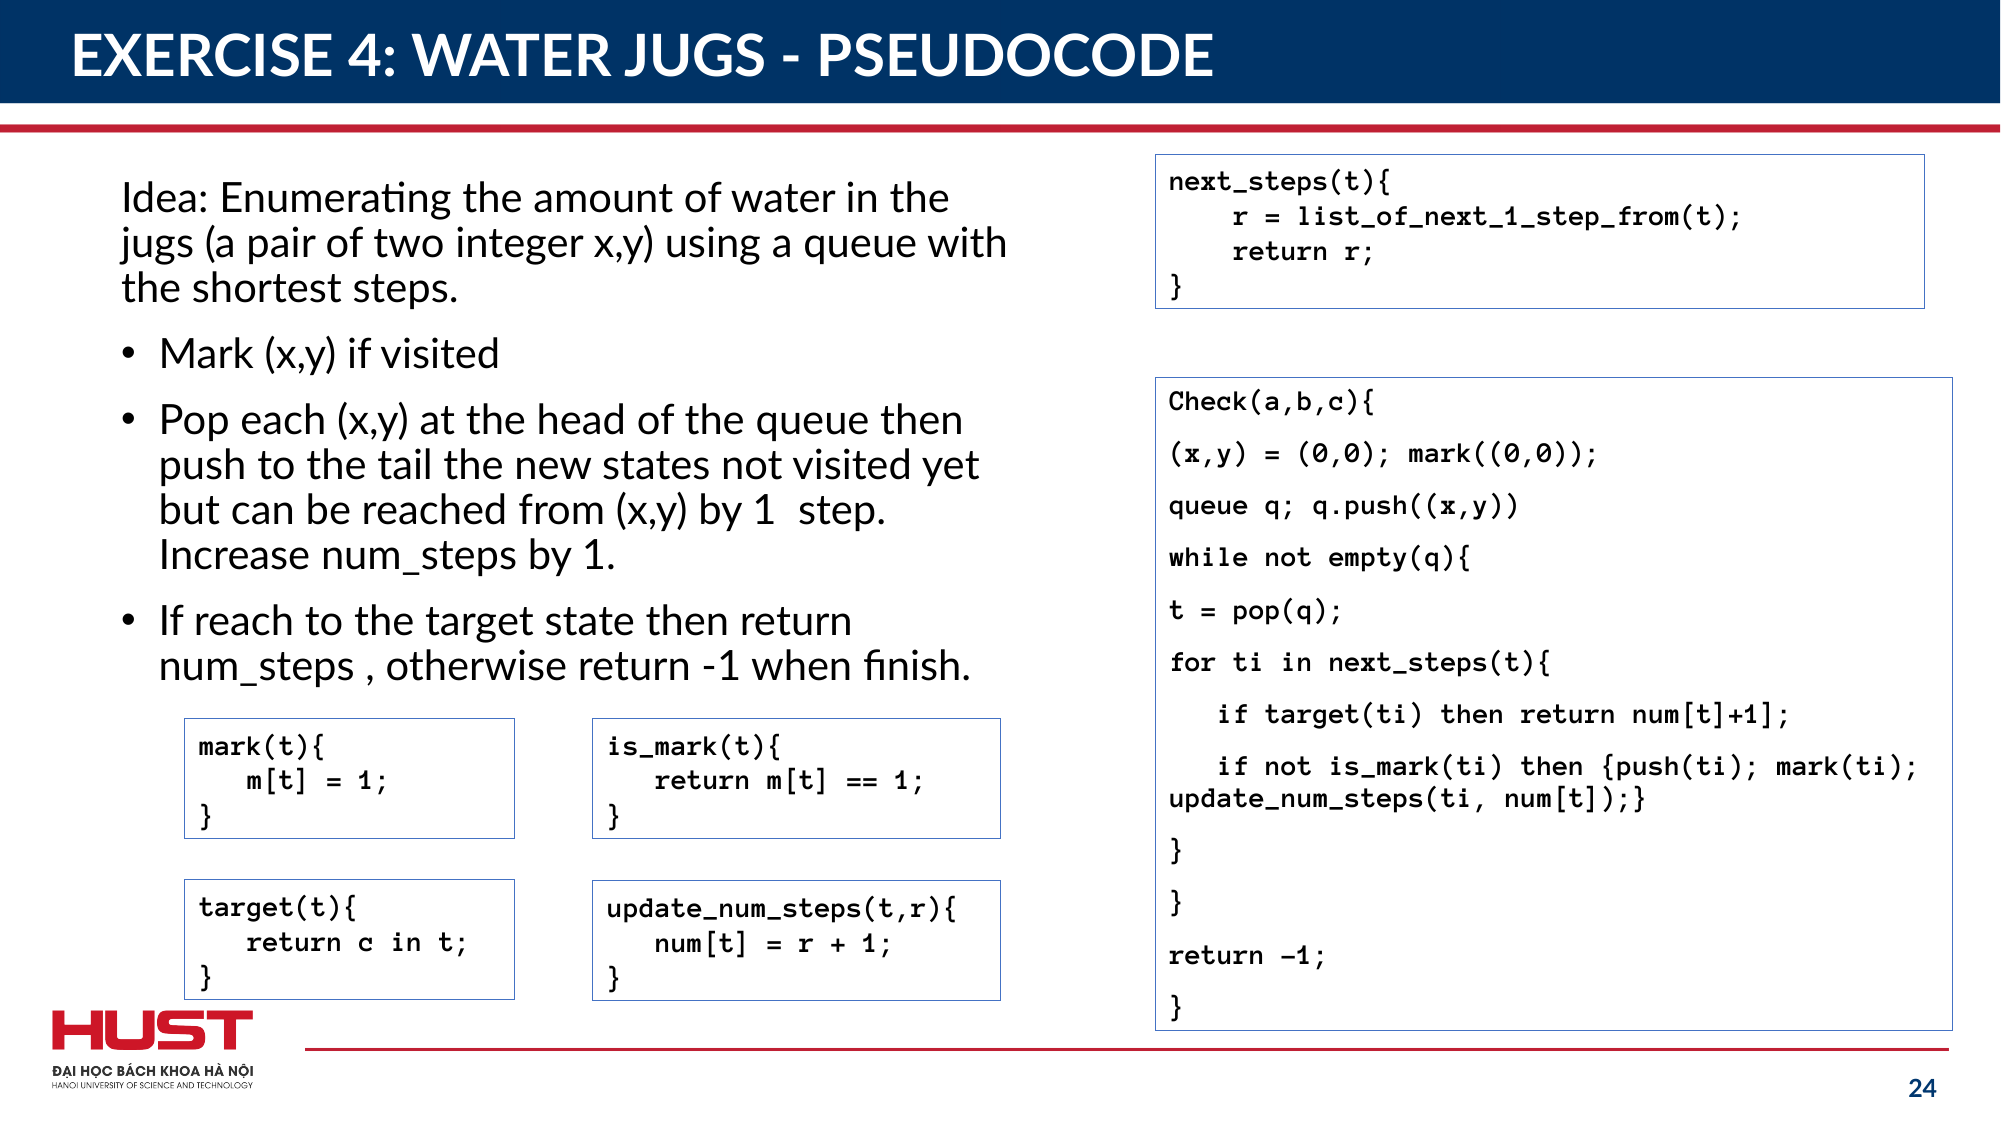

# EXERCISE 4: WATER JUGS - PSEUDOCODE
next_steps(t){
    r = list_of_next_1_step_from(t);
    return r;
}
Idea: Enumerating the amount of water in the jugs (a pair of two integer x,y) using a queue with the shortest steps.
Mark (x,y) if visited
Pop each (x,y) at the head of the queue then push to the tail the new states not visited yet but can be reached from (x,y) by 1  step. Increase num_steps by 1.
If reach to the target state then return num_steps , otherwise return -1 when finish.
Check(a,b,c){
(x,y) = (0,0); mark((0,0));
queue q; q.push((x,y))
while not empty(q){
t = pop(q);
for ti in next_steps(t){
   if target(ti) then return num[t]+1];
   if not is_mark(ti) then {push(ti); mark(ti); update_num_steps(ti, num[t]);}
}
}
return -1;
}
mark(t){
   m[t] = 1;
}
is_mark(t){
   return m[t] == 1;
}
target(t){
   return c in t;
}
update_num_steps(t,r){
   num[t] = r + 1;
}
24